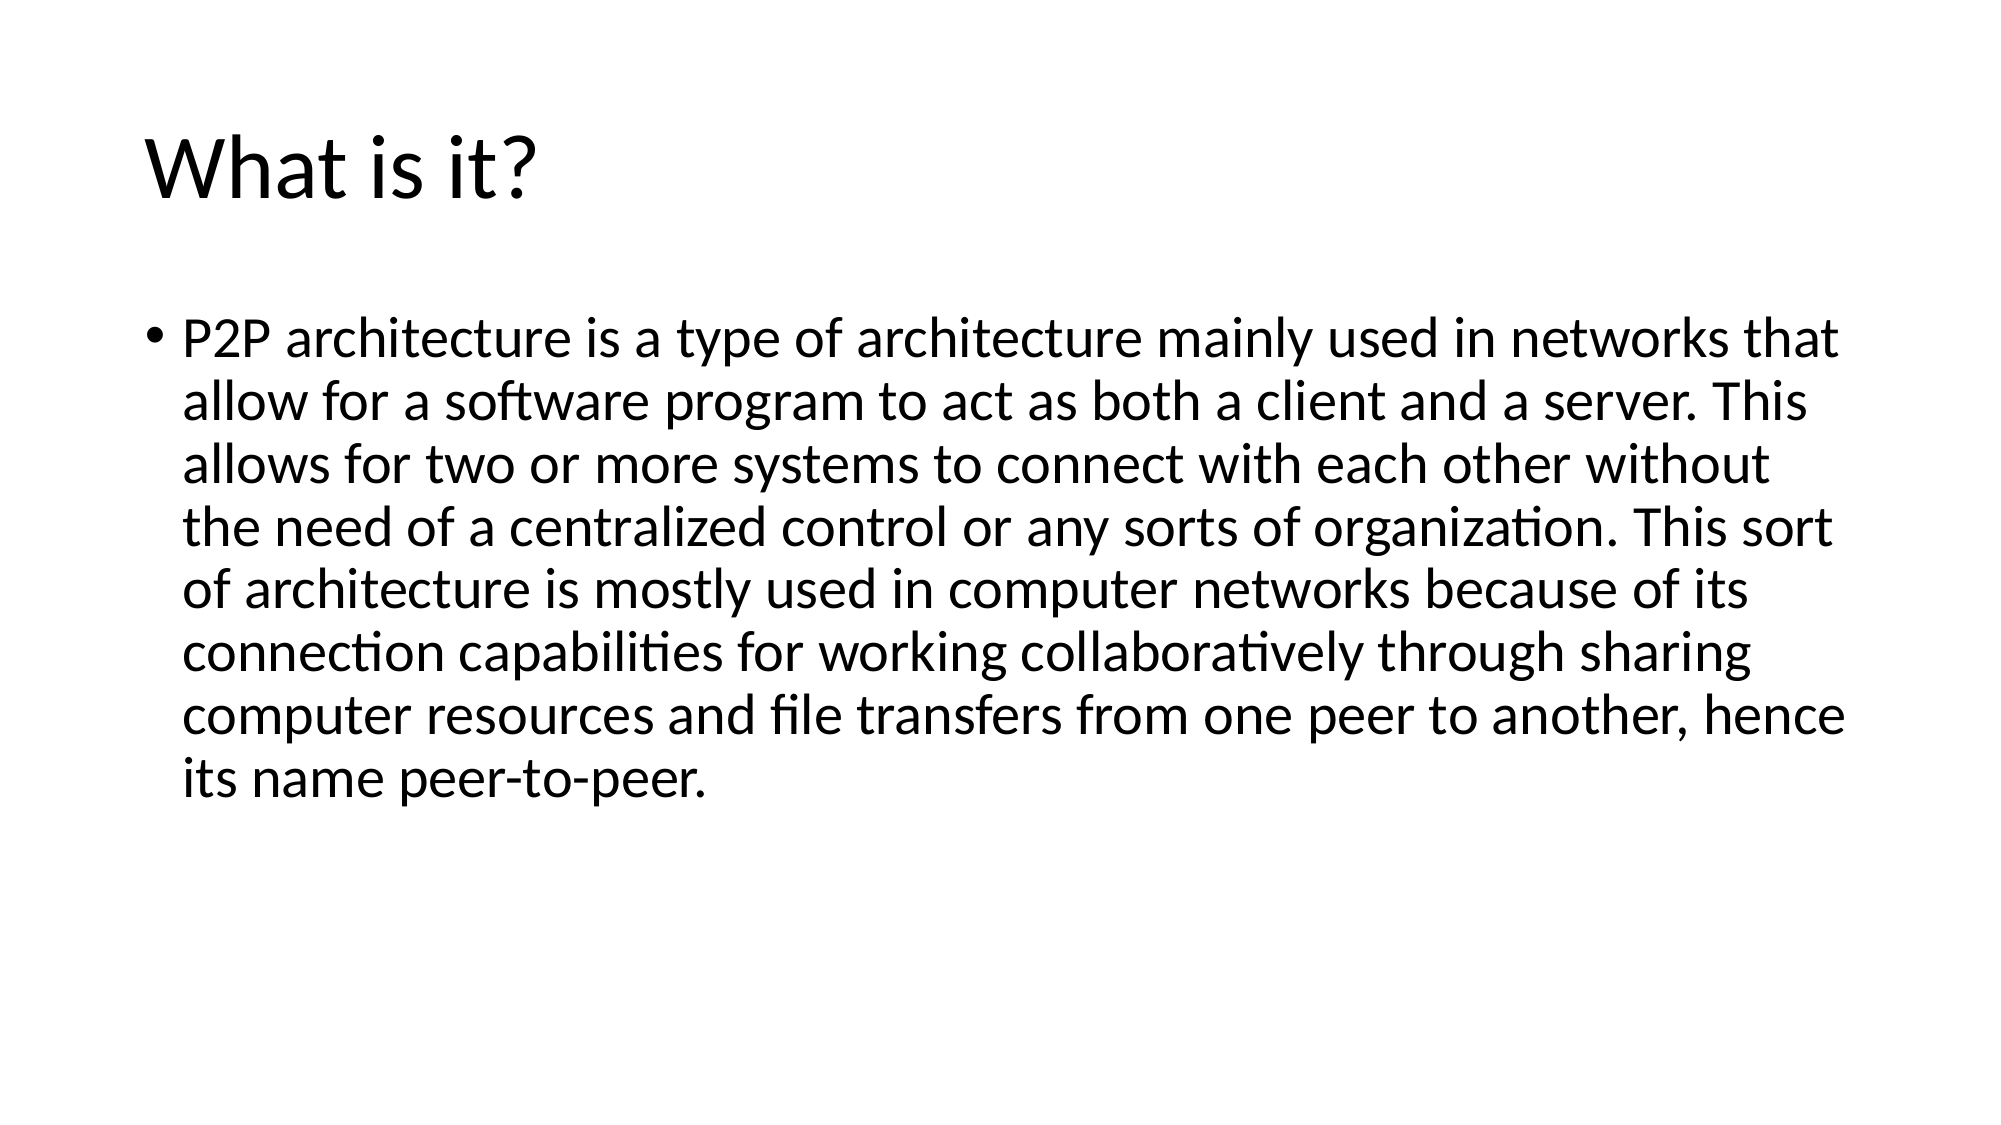

# What is it?
P2P architecture is a type of architecture mainly used in networks that allow for a software program to act as both a client and a server. This allows for two or more systems to connect with each other without the need of a centralized control or any sorts of organization. This sort of architecture is mostly used in computer networks because of its connection capabilities for working collaboratively through sharing computer resources and file transfers from one peer to another, hence its name peer-to-peer.